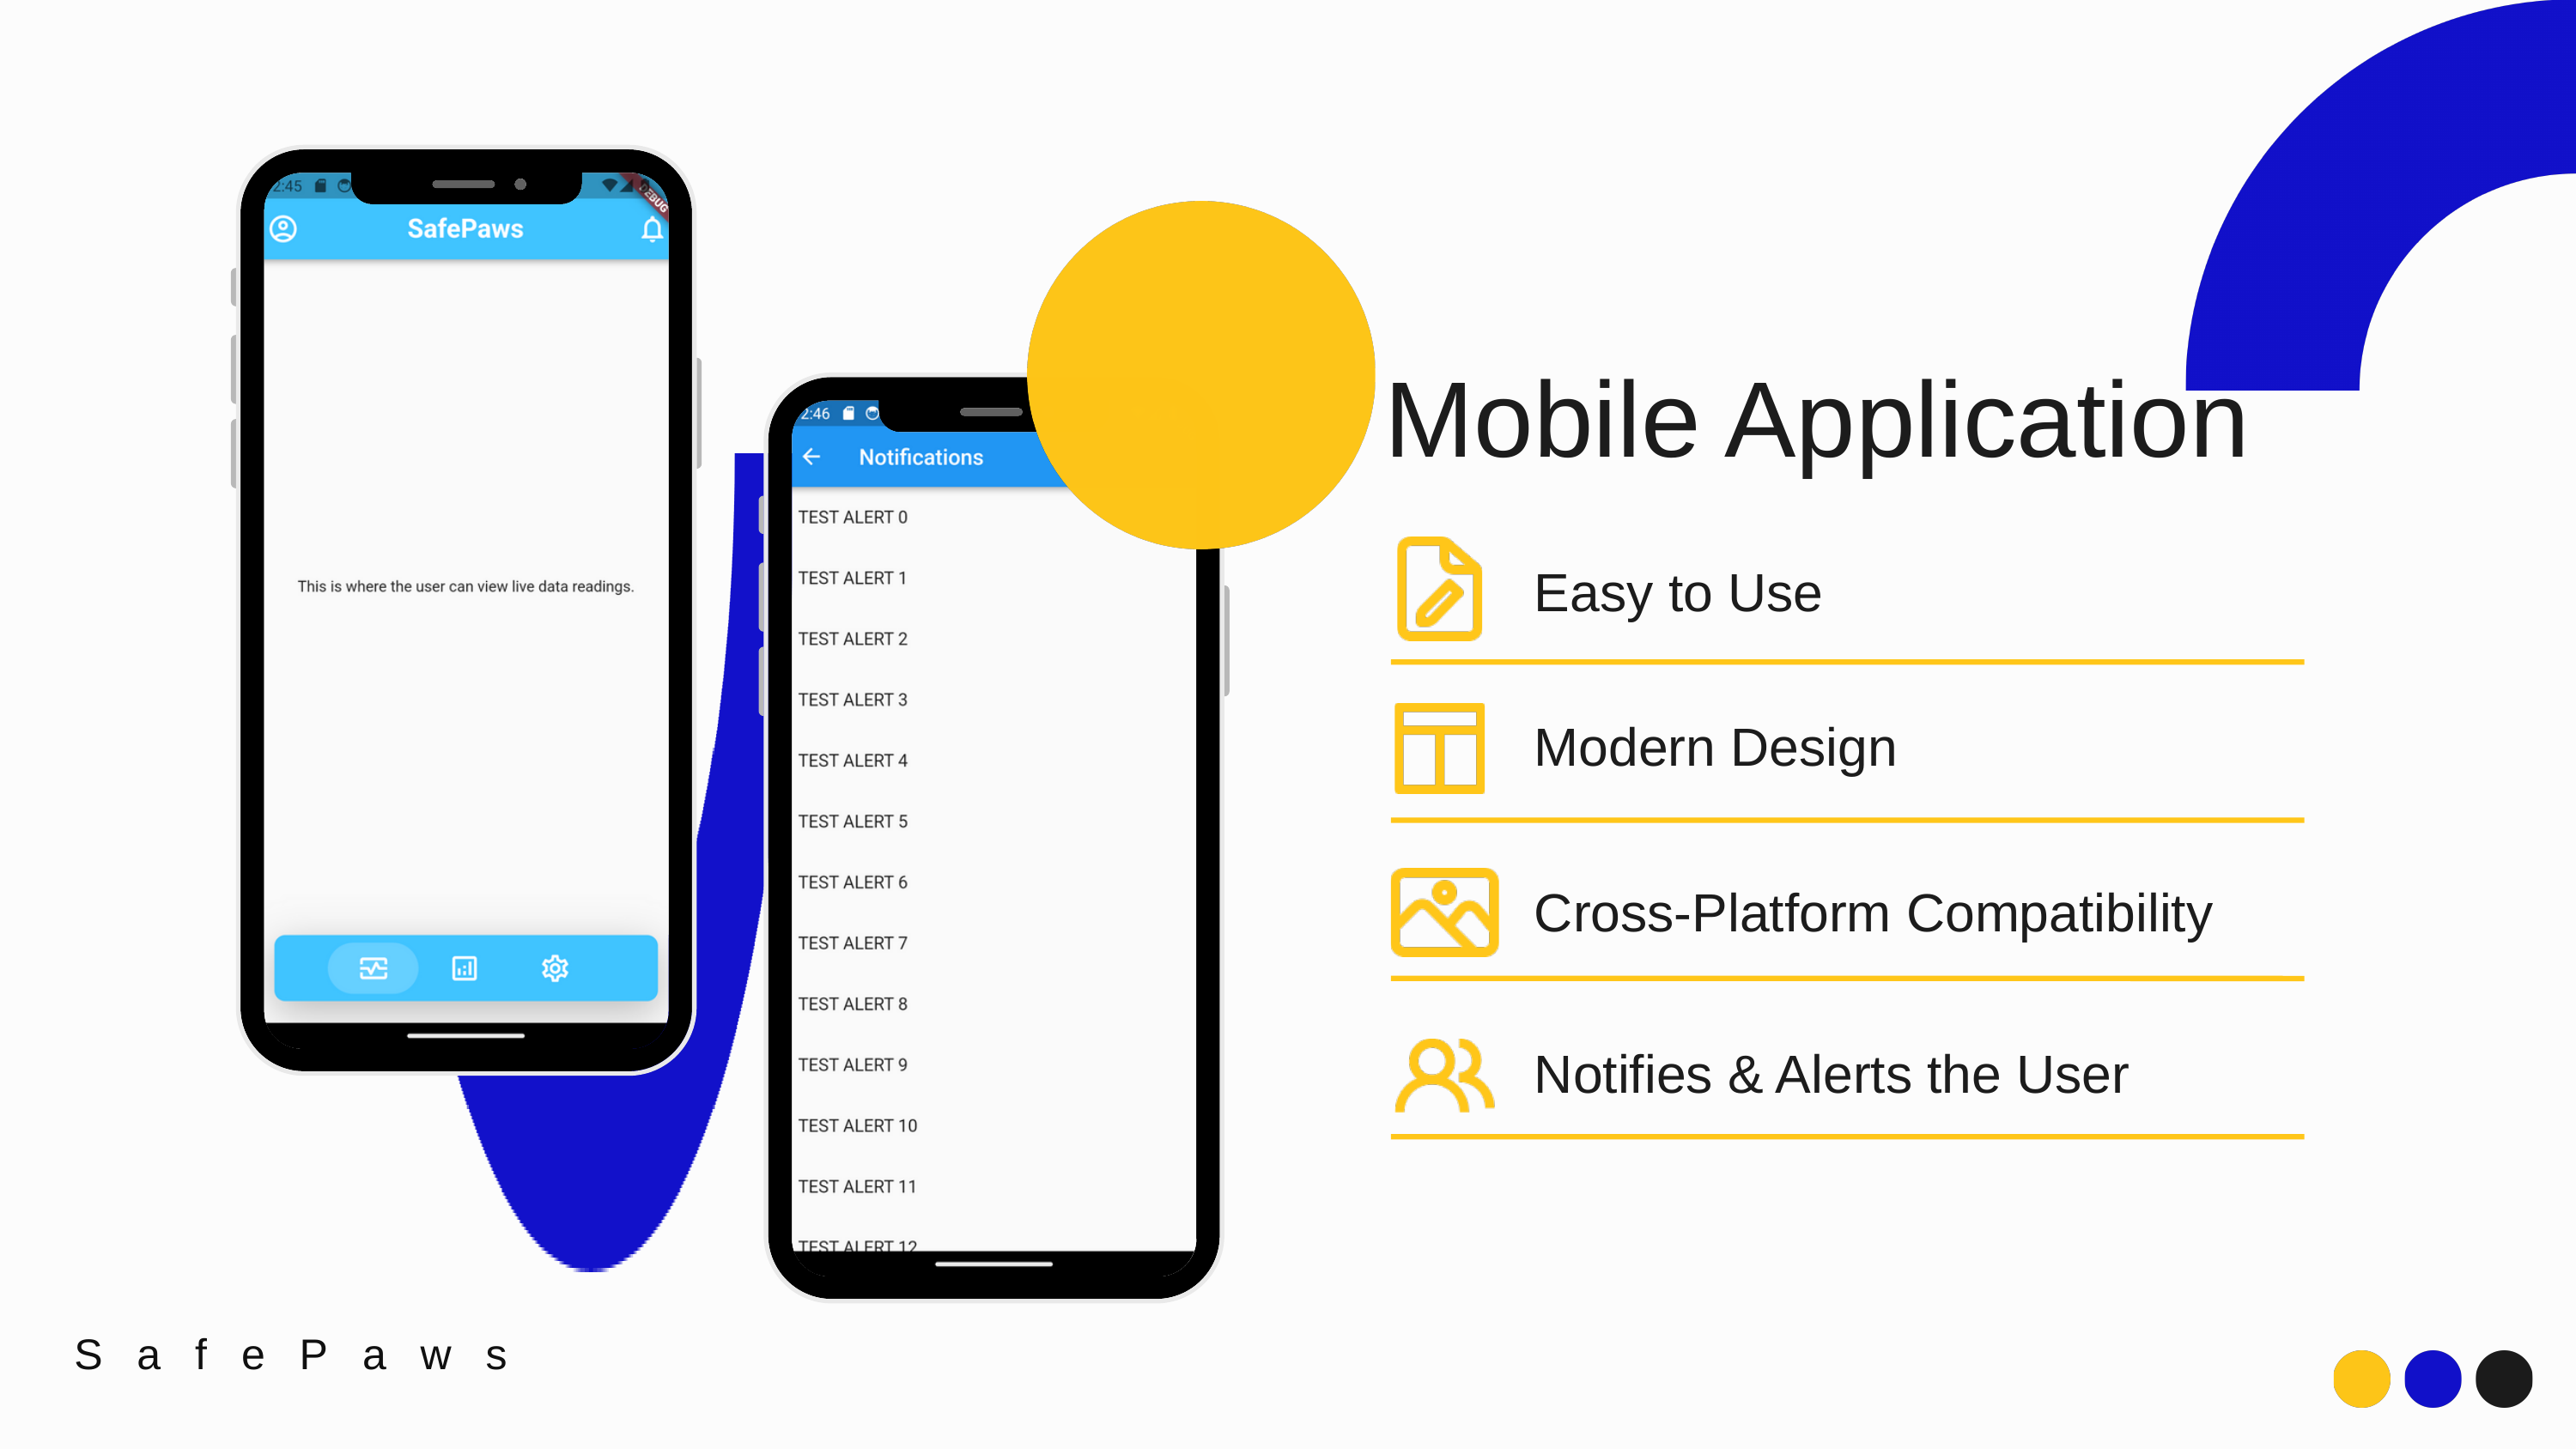

Mobile Application

Easy to Use

Modern Design

Cross-Platform Compatibility

Notifies & Alerts the User

SafePaws